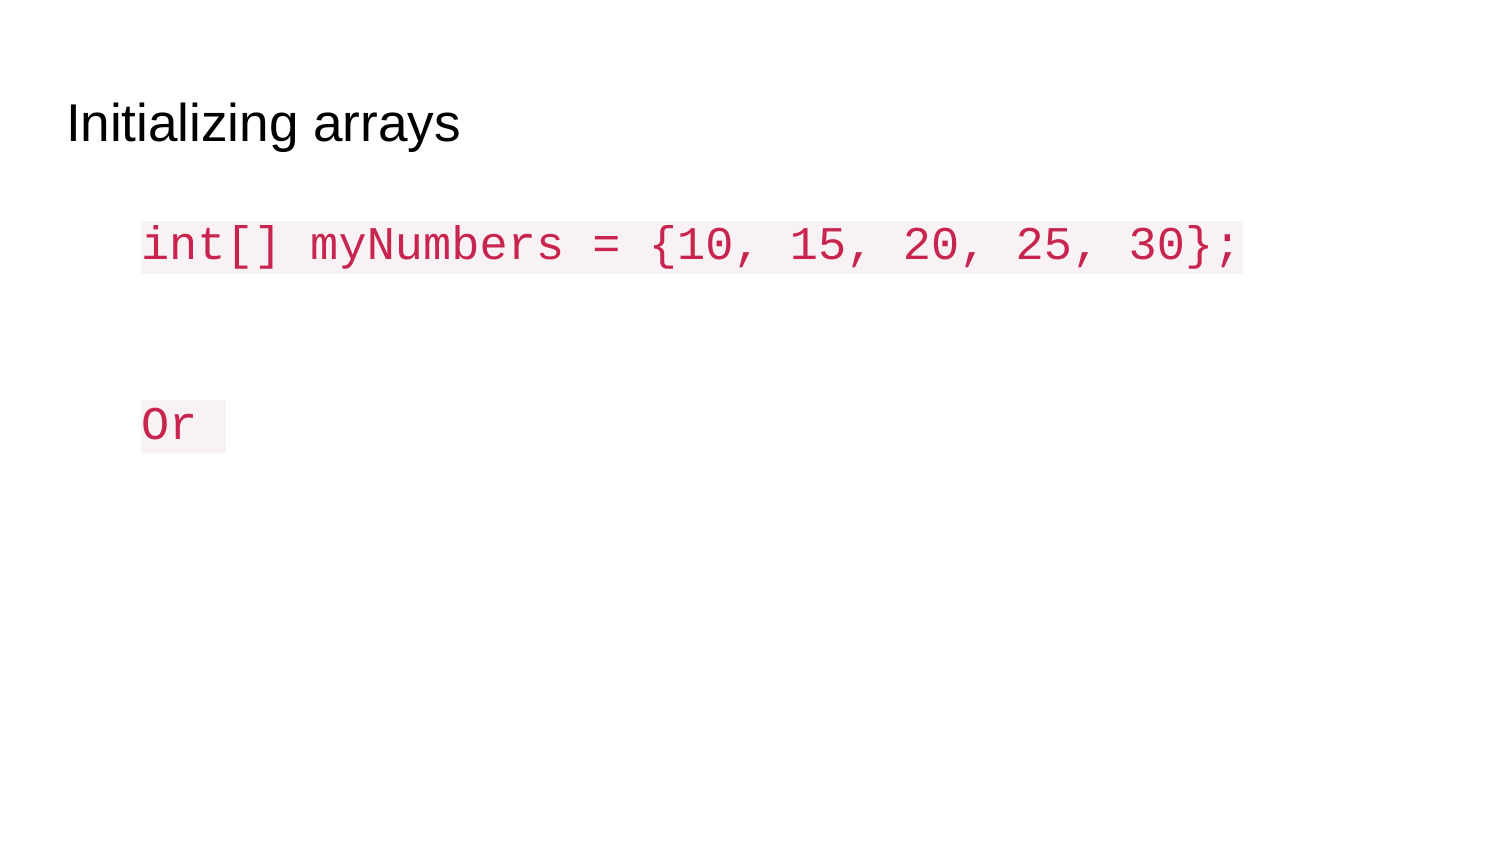

# Initializing arrays
int[] myNumbers = {10, 15, 20, 25, 30};

Or